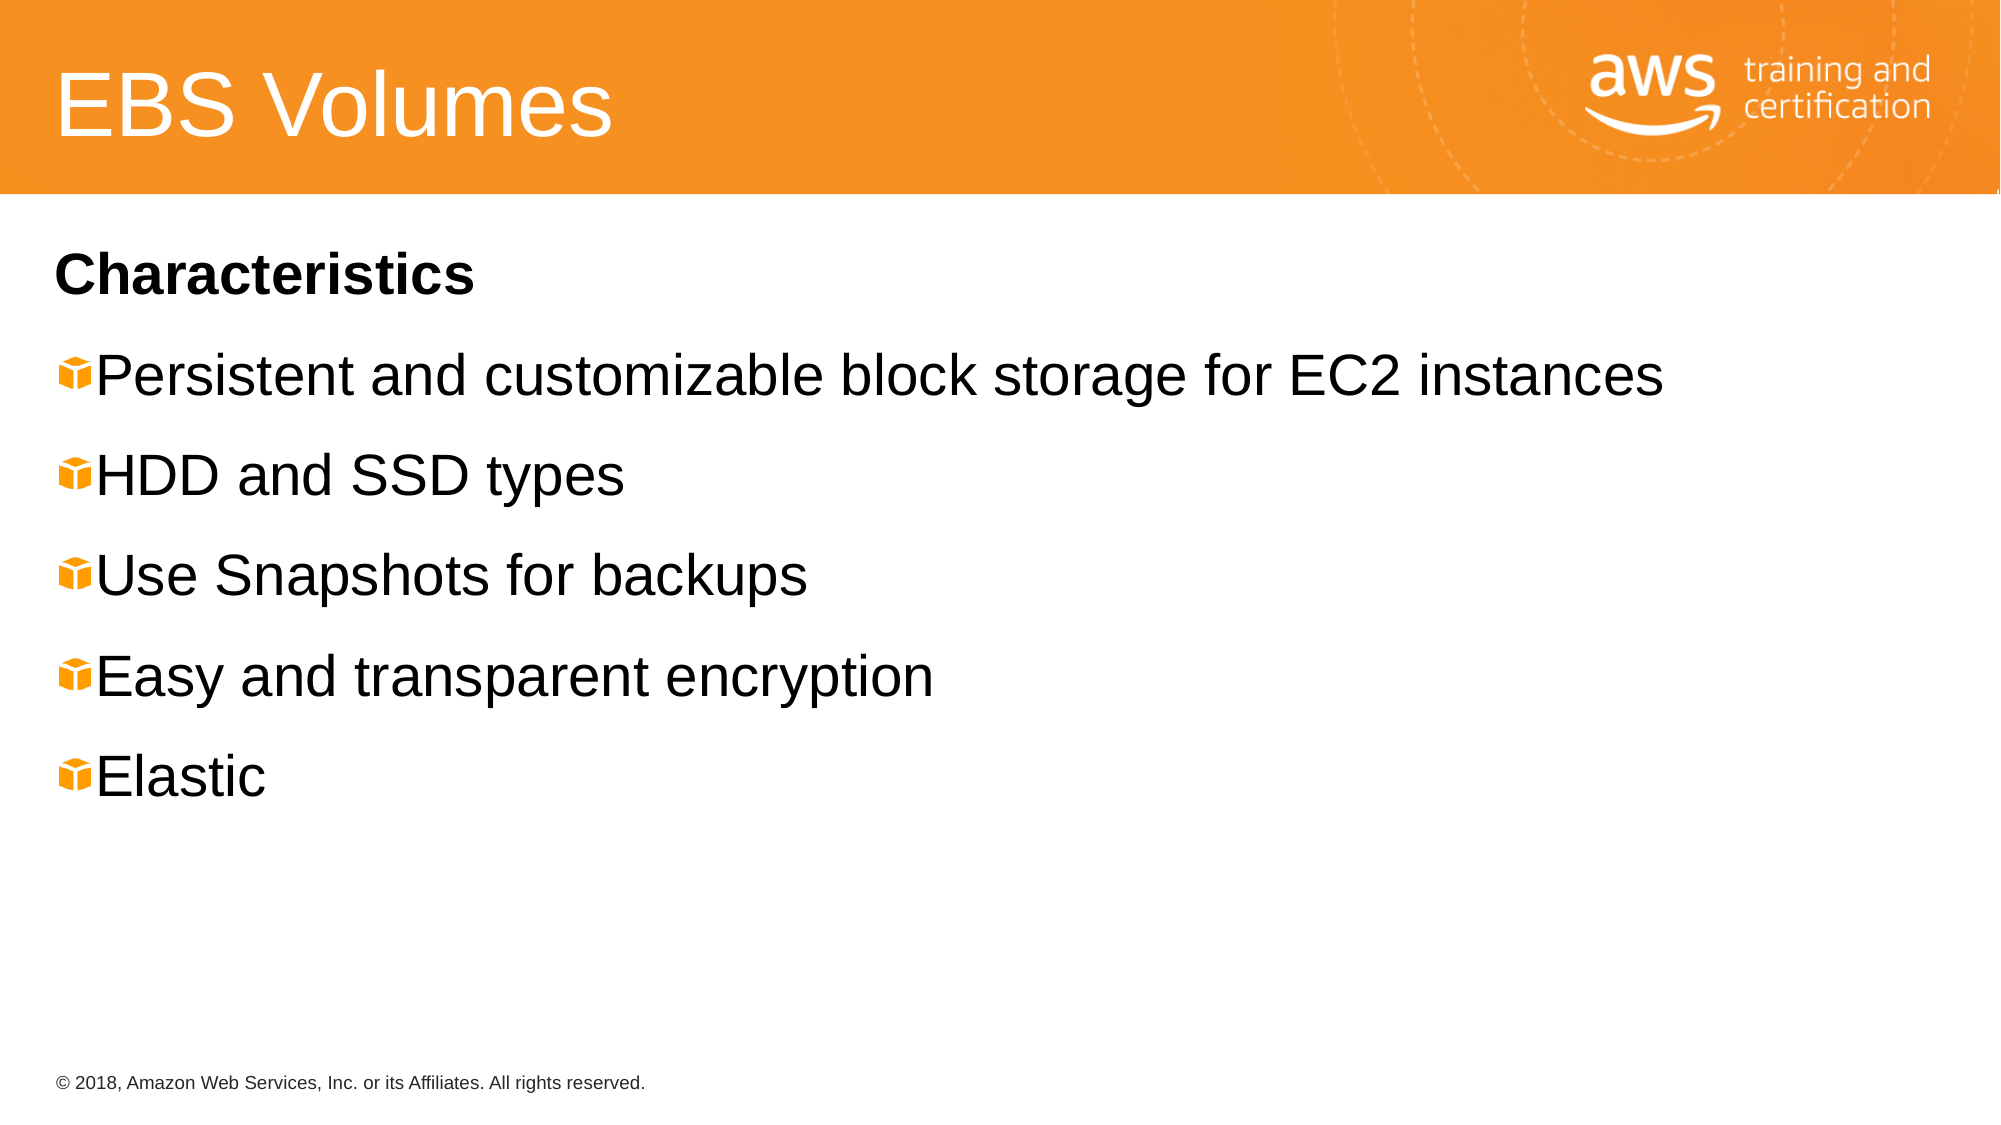

# EBS Volumes
Characteristics
Persistent and customizable block storage for EC2 instances
HDD and SSD types
Use Snapshots for backups
Easy and transparent encryption
Elastic